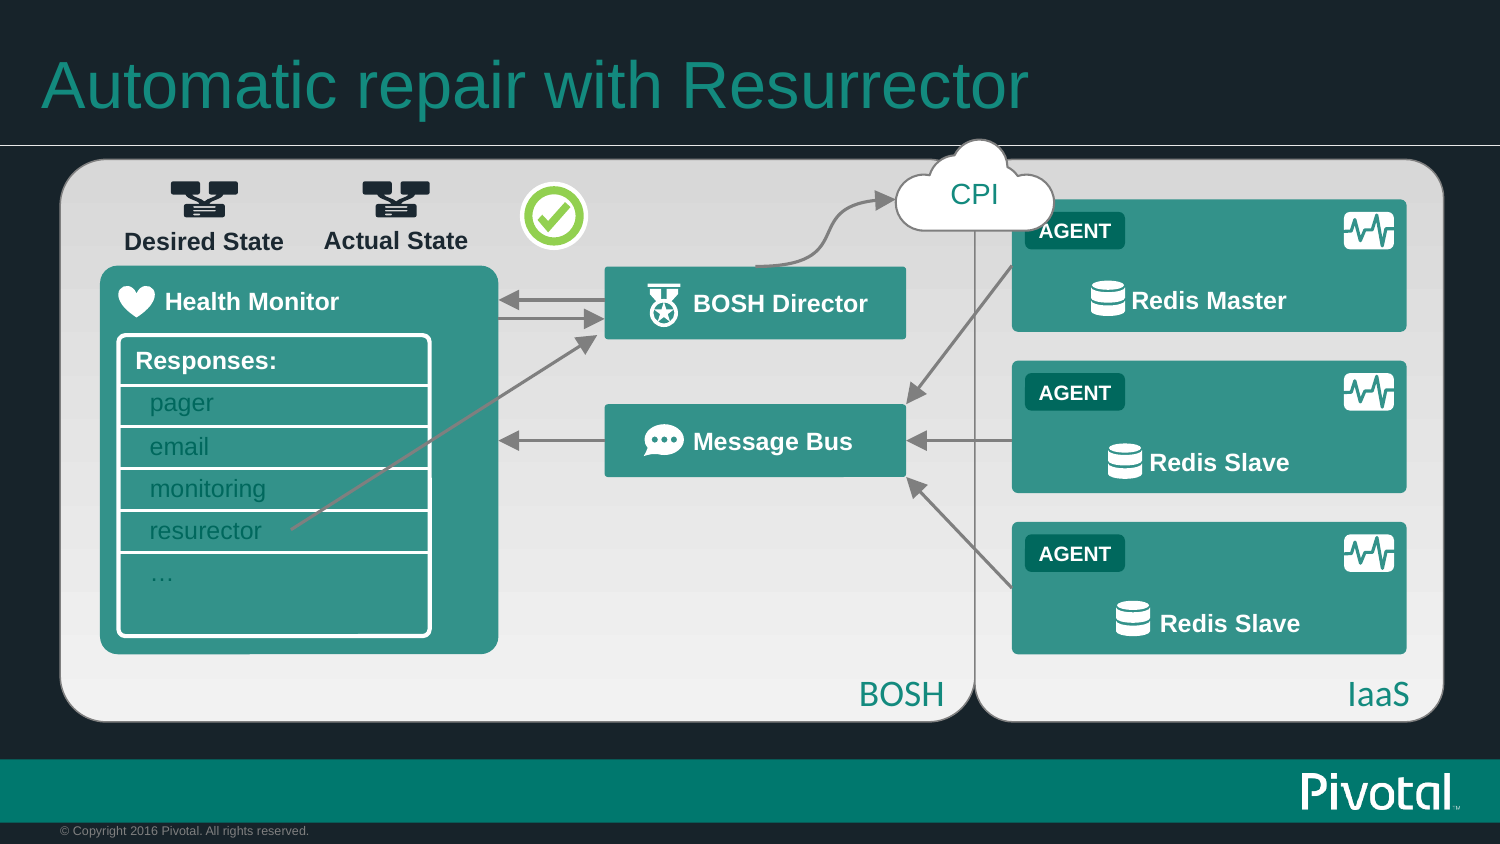

# Automatic repair with Resurrector

CPI

Desired State

Actual State

Redis Master
AGENT

 Health Monitor
     BOSH Director

Responses:
   Redis Slave
AGENT

pager
     Message Bus

email

monitoring
resurector
      Redis Slave
AGENT

…

BOSH
IaaS